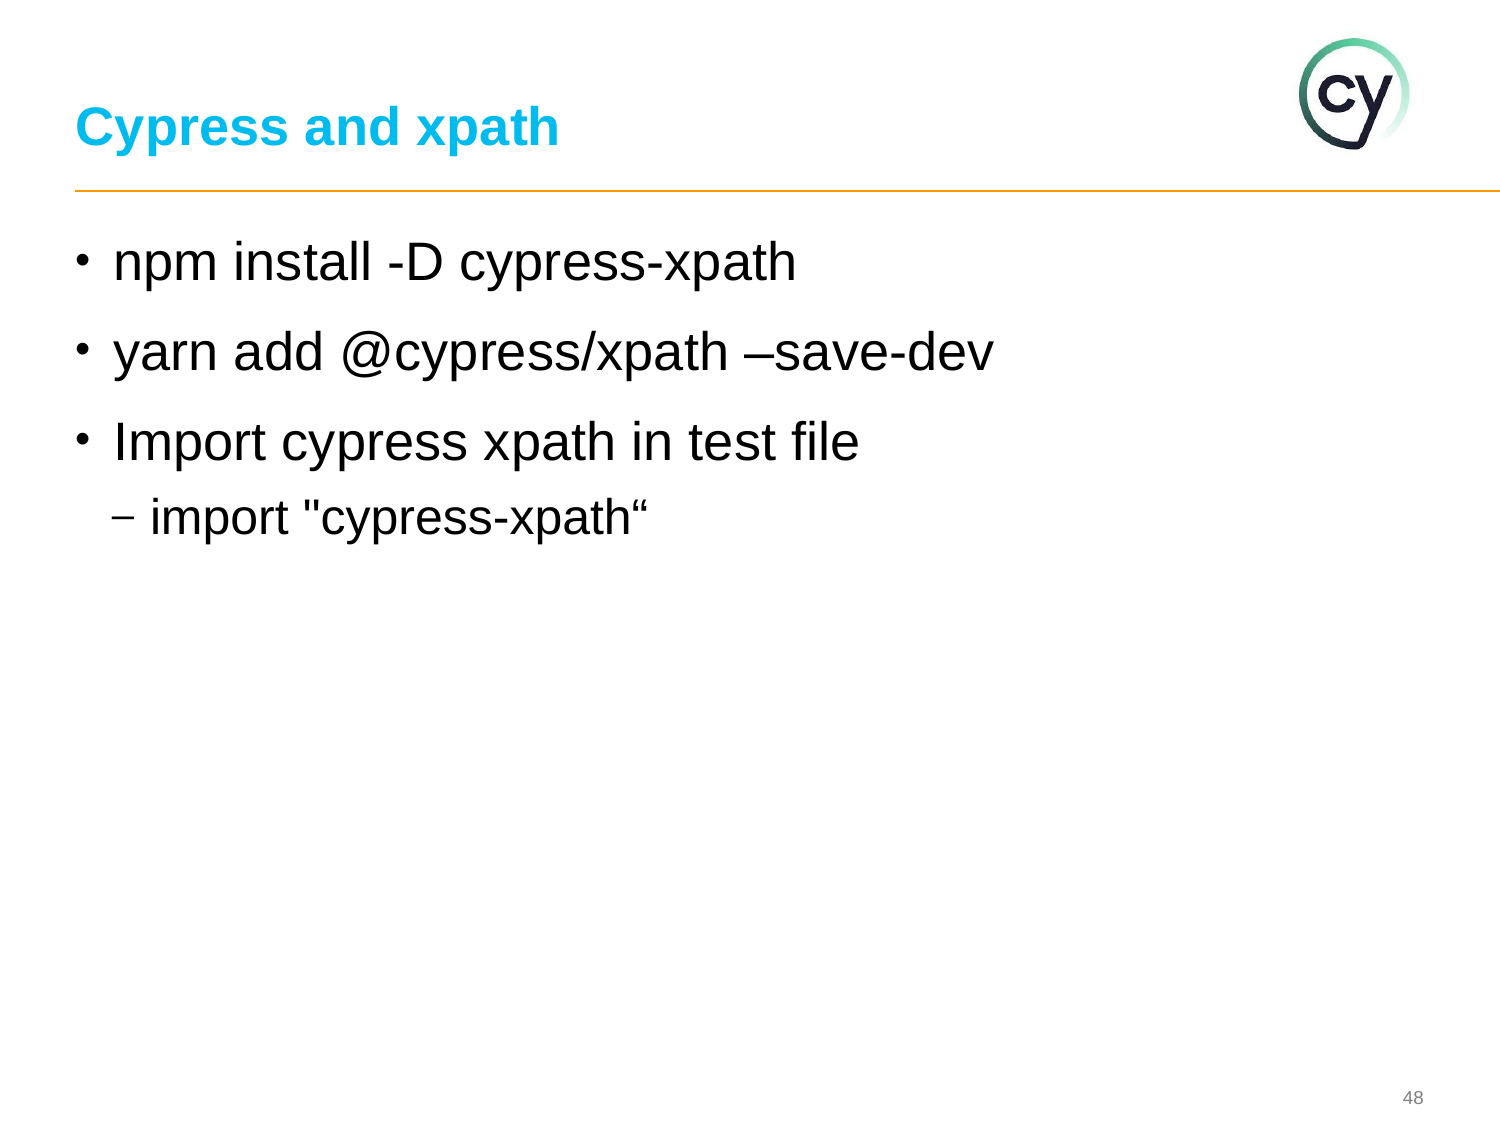

# Cypress and xpath
npm install -D cypress-xpath
yarn add @cypress/xpath –save-dev
Import cypress xpath in test file
import "cypress-xpath“